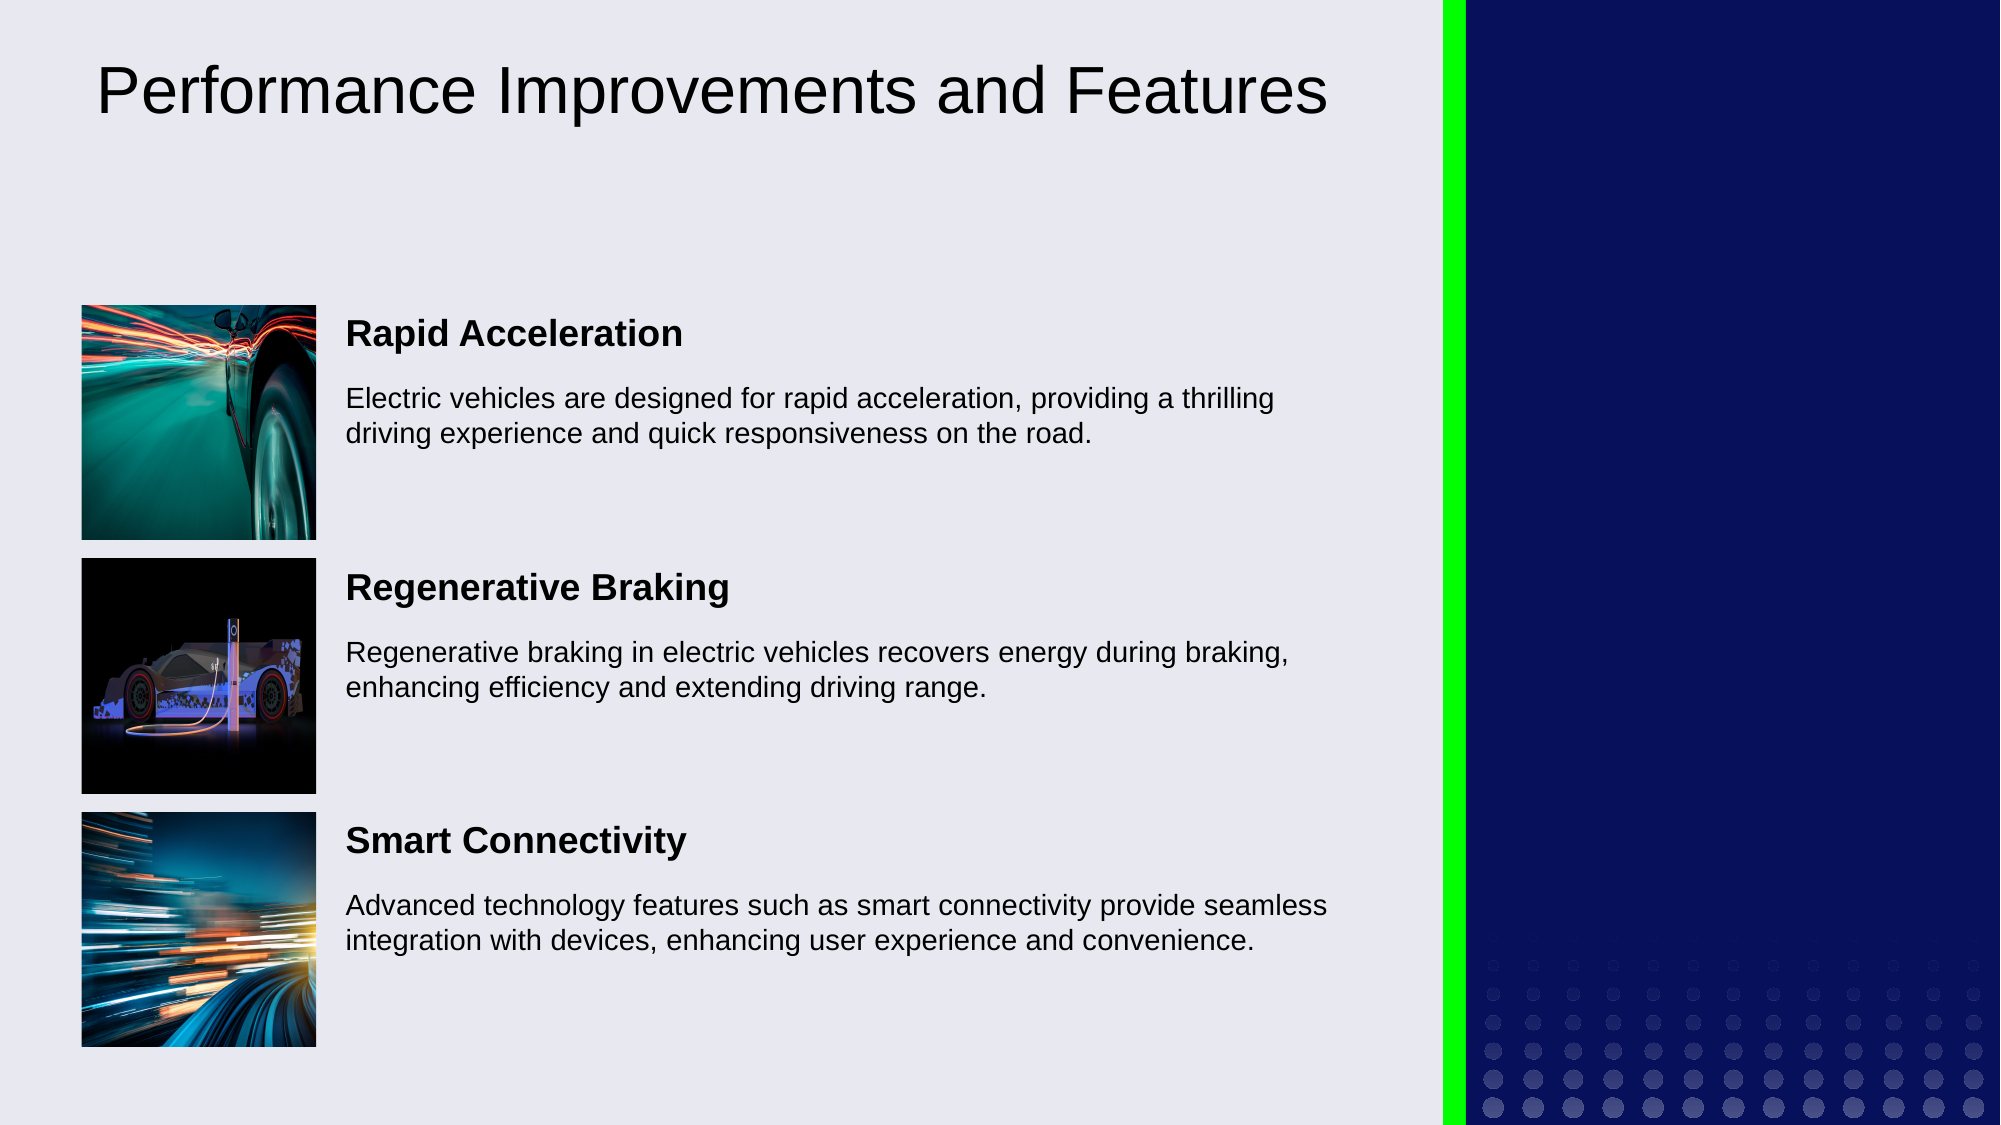

# Performance Improvements and Features
Rapid Acceleration
Electric vehicles are designed for rapid acceleration, providing a thrilling driving experience and quick responsiveness on the road.
Regenerative Braking
Regenerative braking in electric vehicles recovers energy during braking, enhancing efficiency and extending driving range.
Smart Connectivity
Advanced technology features such as smart connectivity provide seamless integration with devices, enhancing user experience and convenience.